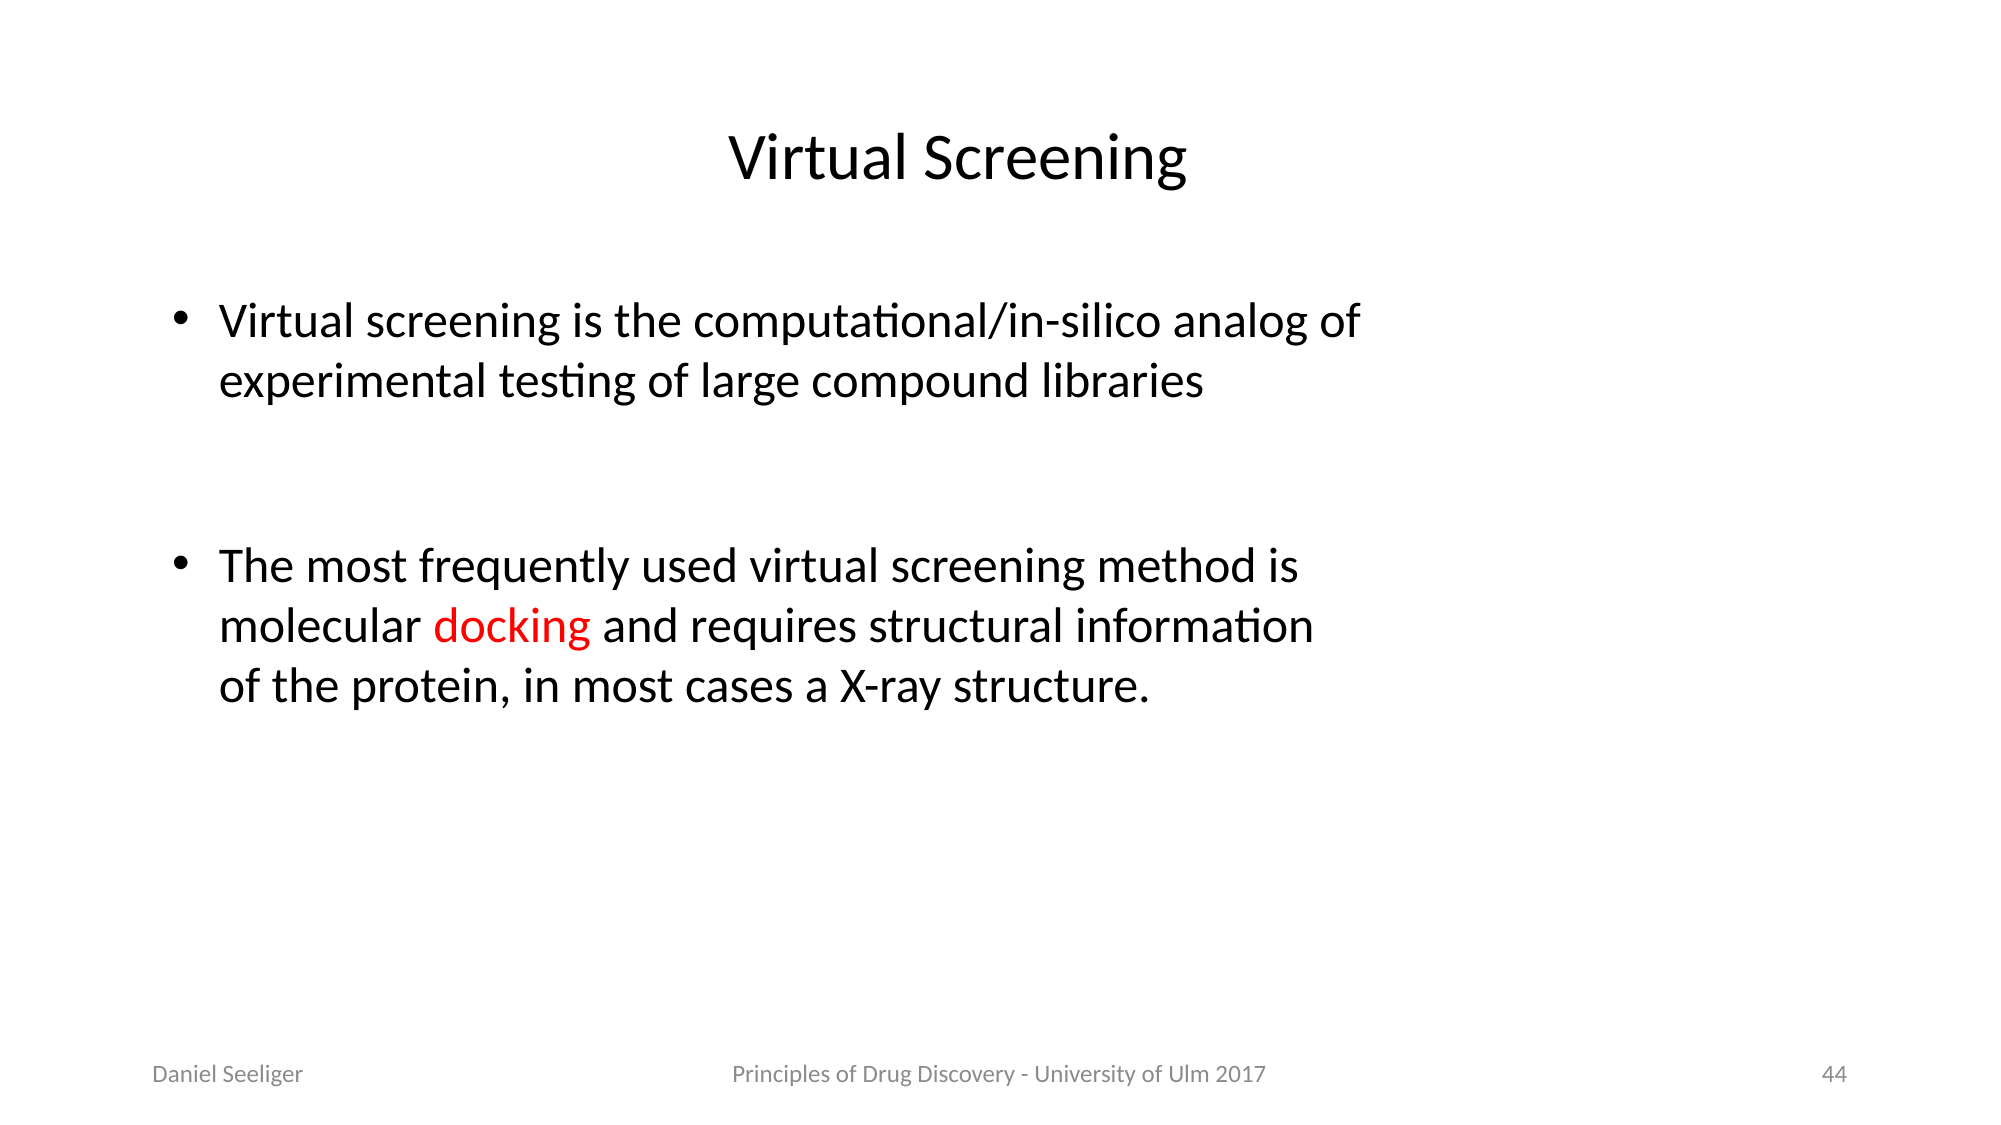

Virtual Screening
Virtual screening is the computational/in-silico analog of experimental testing of large compound libraries
The most frequently used virtual screening method is molecular docking and requires structural information of the protein, in most cases a X-ray structure.
Daniel Seeliger
Principles of Drug Discovery - University of Ulm 2017
44